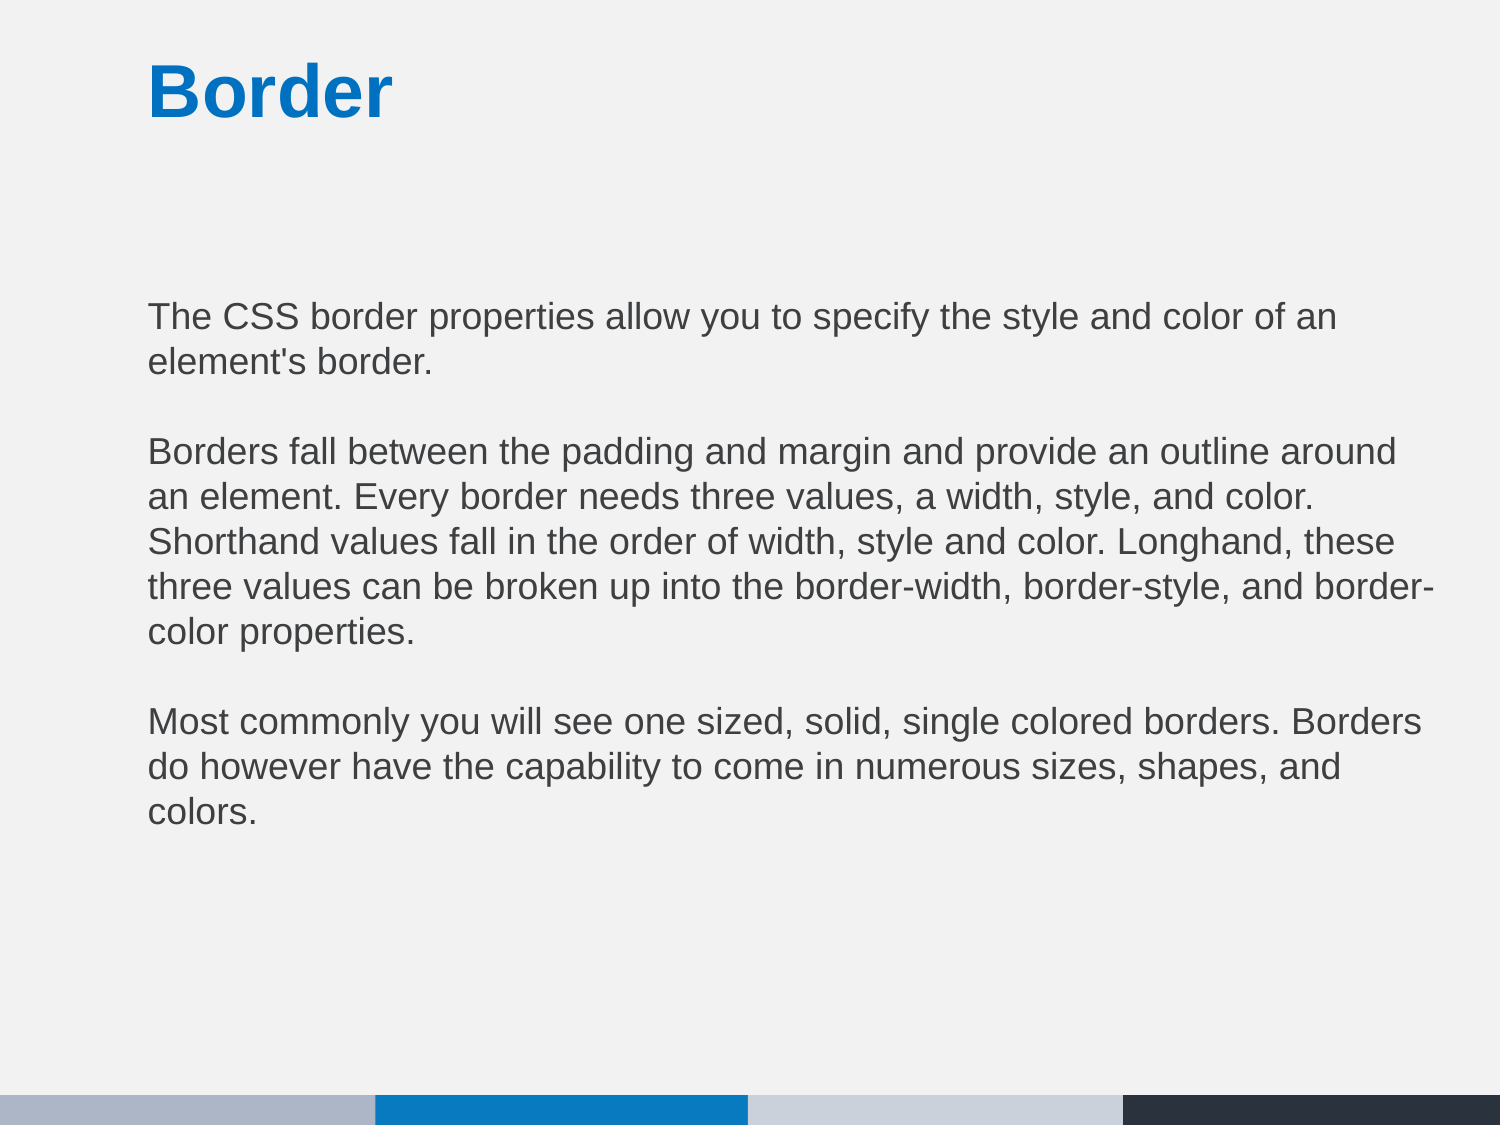

Border

The CSS border properties allow you to specify the style and color of an element's border.

Borders fall between the padding and margin and provide an outline around an element. Every border needs three values, a width, style, and color. Shorthand values fall in the order of width, style and color. Longhand, these three values can be broken up into the border-width, border-style, and border-color properties.

Most commonly you will see one sized, solid, single colored borders. Borders do however have the capability to come in numerous sizes, shapes, and colors.